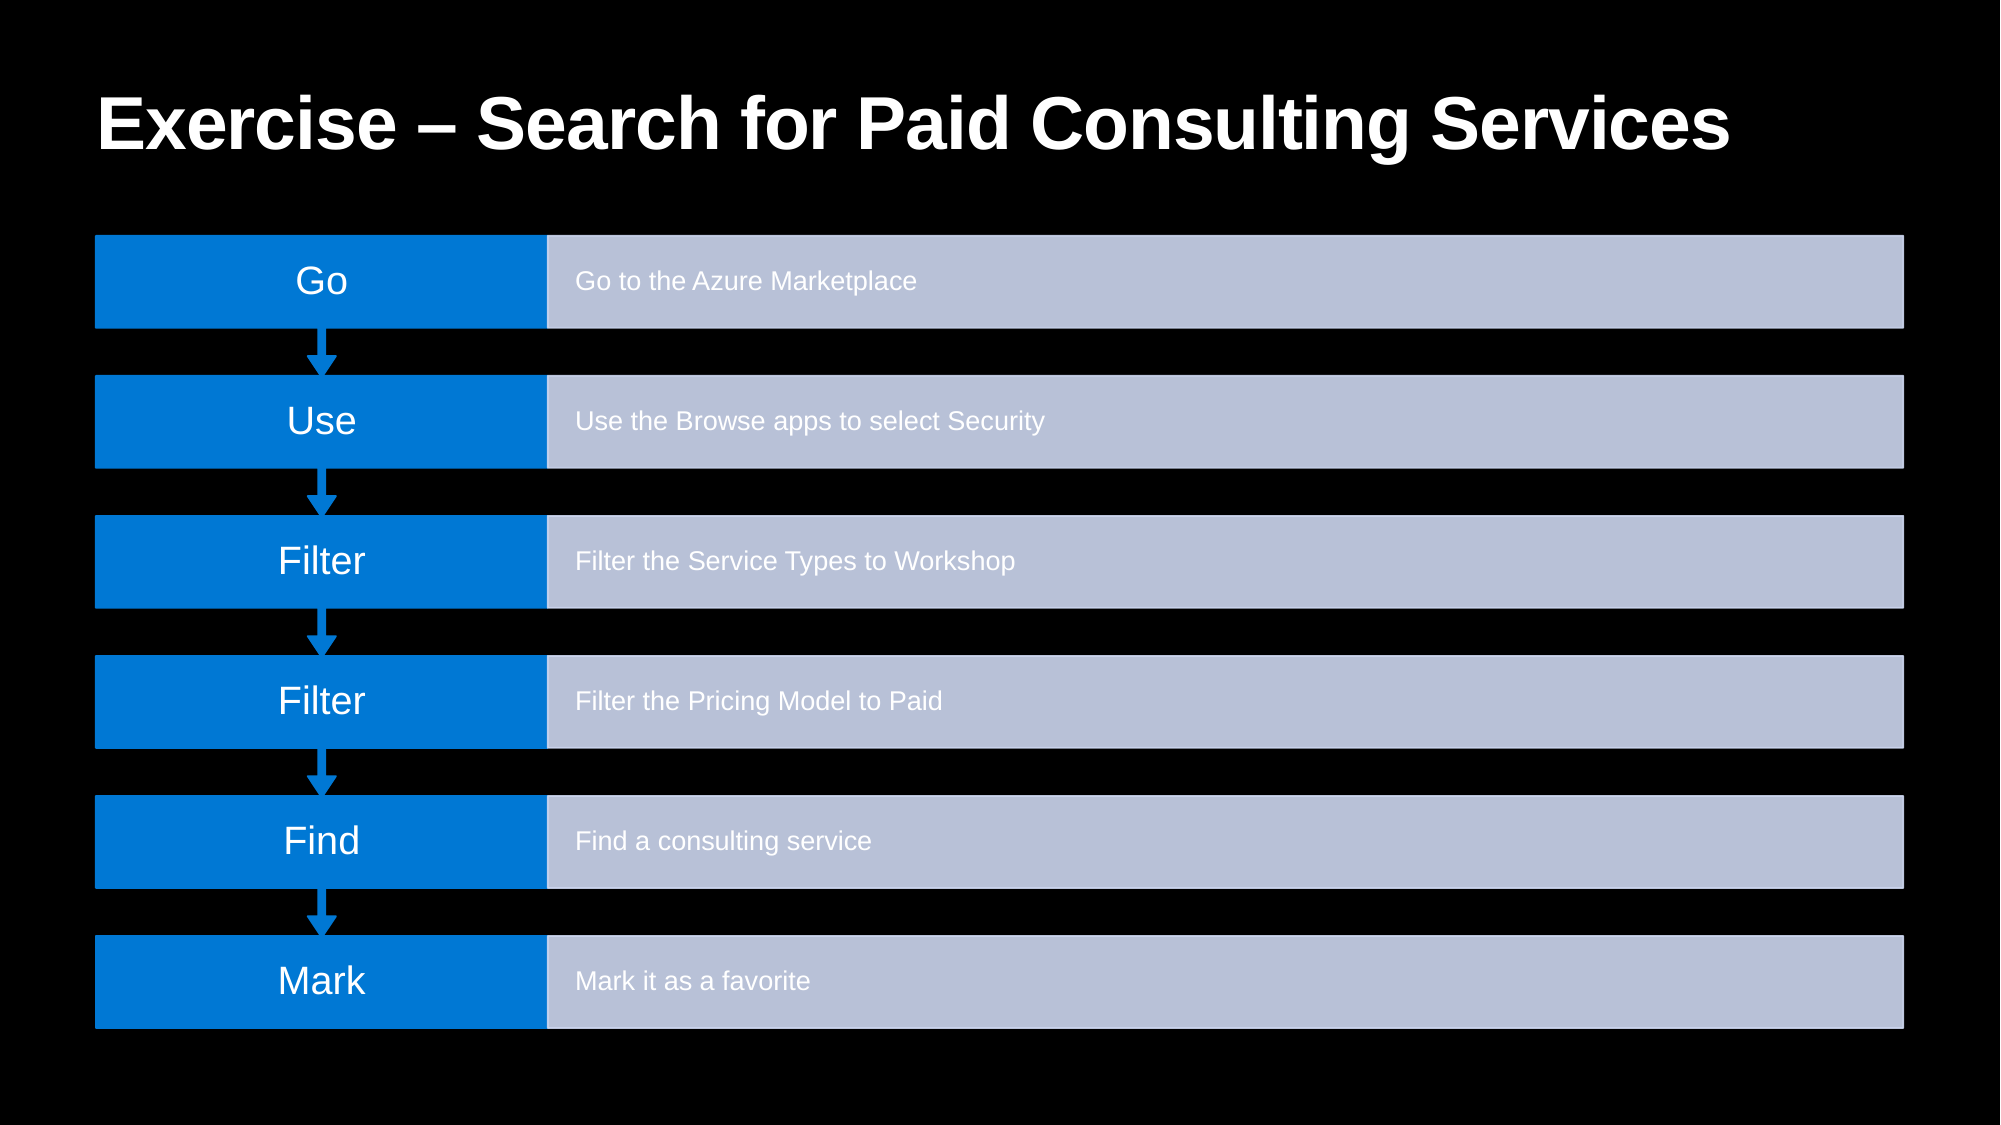

# Exercise – Search for Paid Consulting Services
Mark
Mark it as a favorite
Find
Find a consulting service
Filter
Filter the Pricing Model to Paid
Filter
Filter the Service Types to Workshop
Use
Use the Browse apps to select Security
Go
Go to the Azure Marketplace